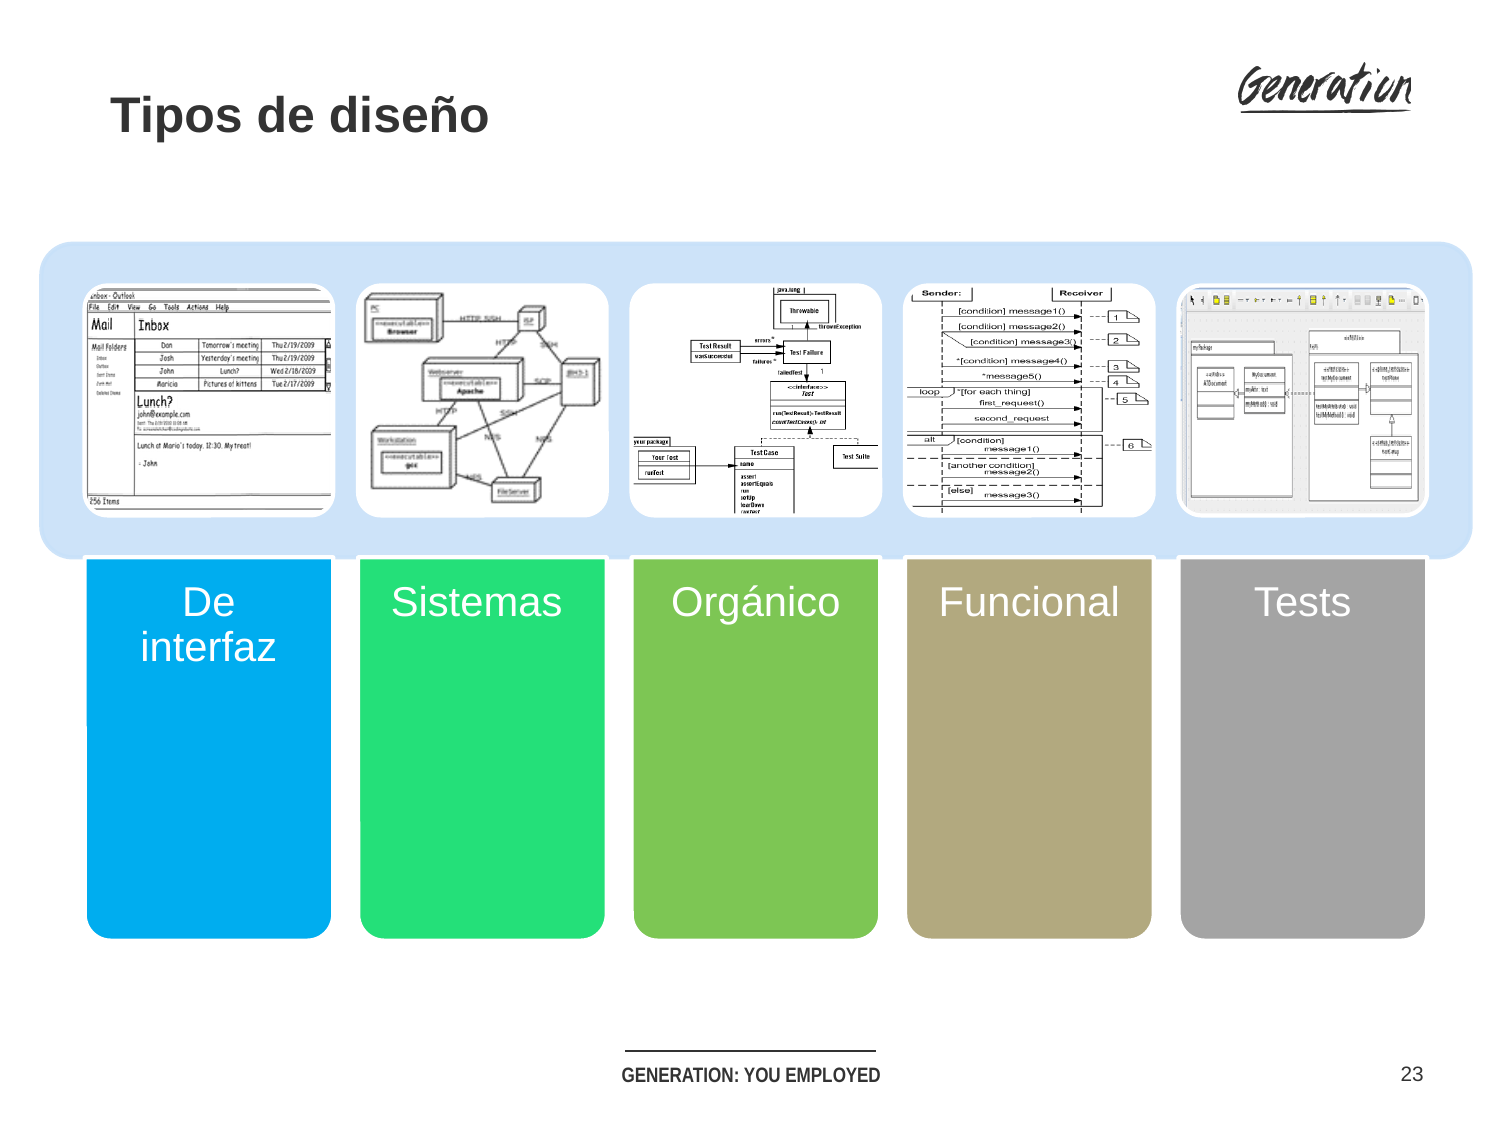

Tipos de diseño

De interfaz

Sistemas

Orgánico

Funcional

Tests